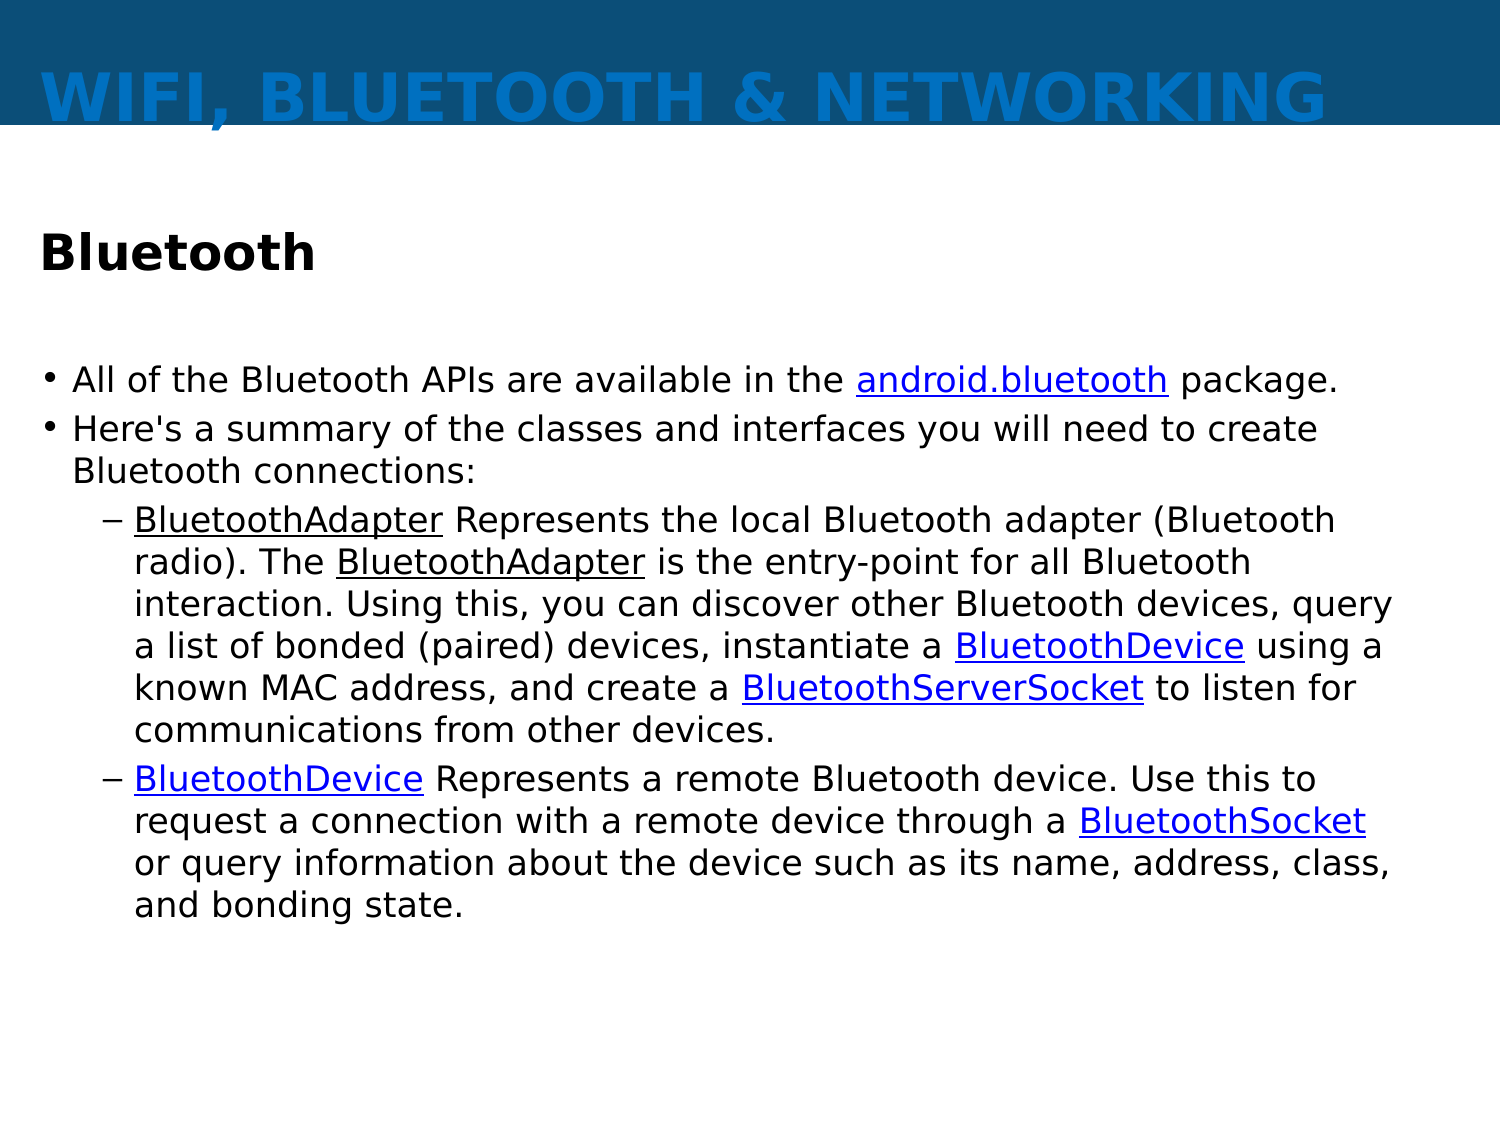

# WIFI, BLUETOOTH & NETWORKING
Bluetooth
All of the Bluetooth APIs are available in the android.bluetooth package.
Here's a summary of the classes and interfaces you will need to create Bluetooth connections:
BluetoothAdapter Represents the local Bluetooth adapter (Bluetooth radio). The BluetoothAdapter is the entry-point for all Bluetooth interaction. Using this, you can discover other Bluetooth devices, query a list of bonded (paired) devices, instantiate a BluetoothDevice using a known MAC address, and create a BluetoothServerSocket to listen for communications from other devices.
BluetoothDevice Represents a remote Bluetooth device. Use this to request a connection with a remote device through a BluetoothSocket or query information about the device such as its name, address, class, and bonding state.